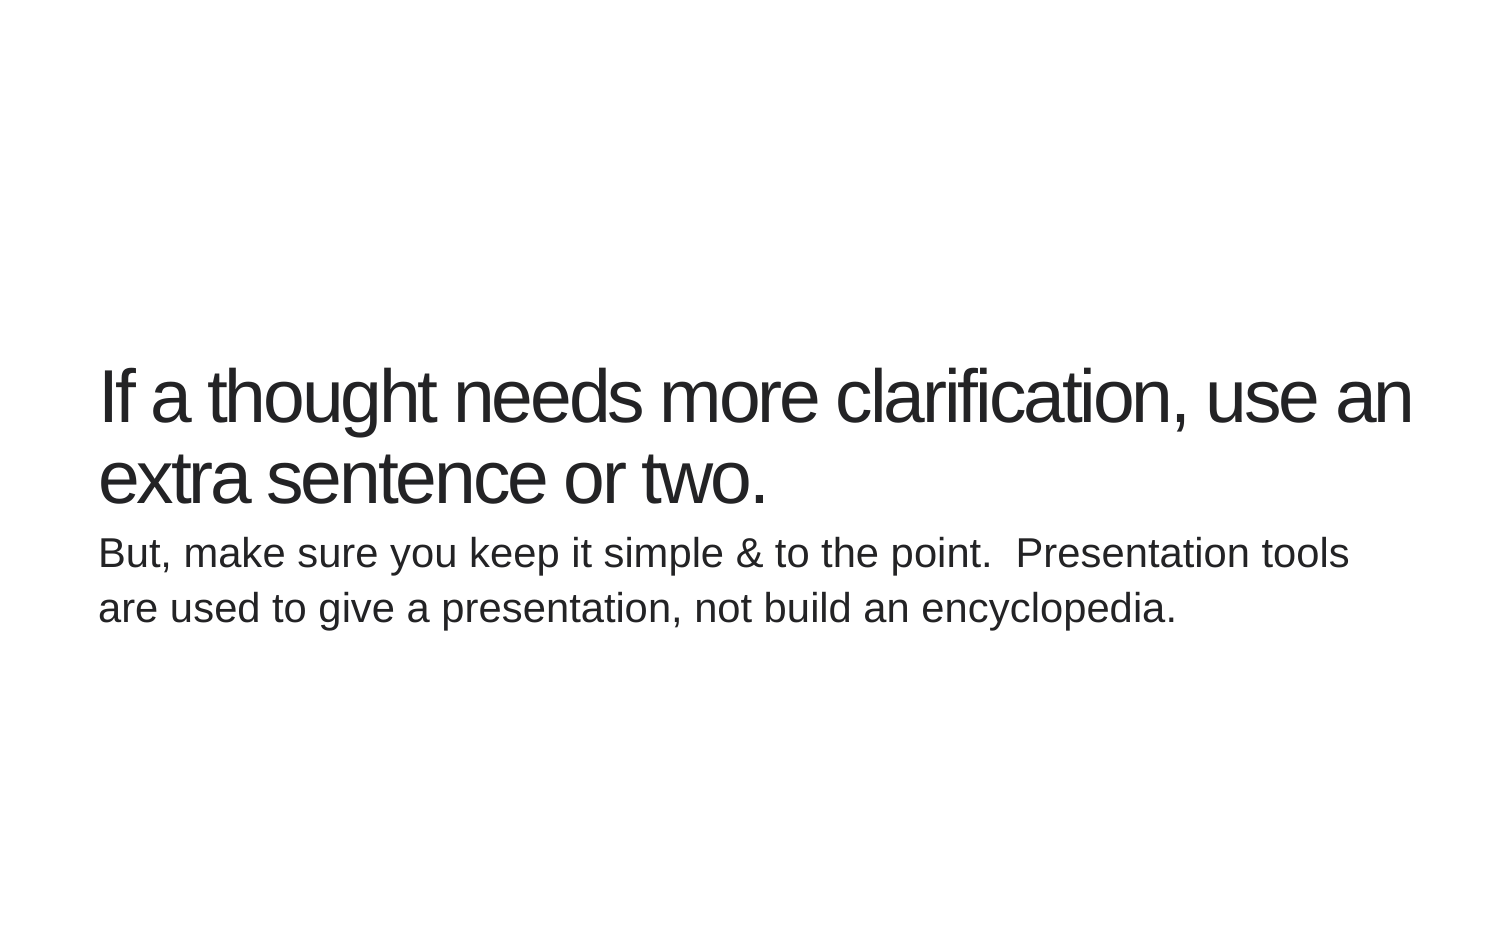

# If a thought needs more clarification, use an extra sentence or two.
But, make sure you keep it simple & to the point.  Presentation tools are used to give a presentation, not build an encyclopedia.